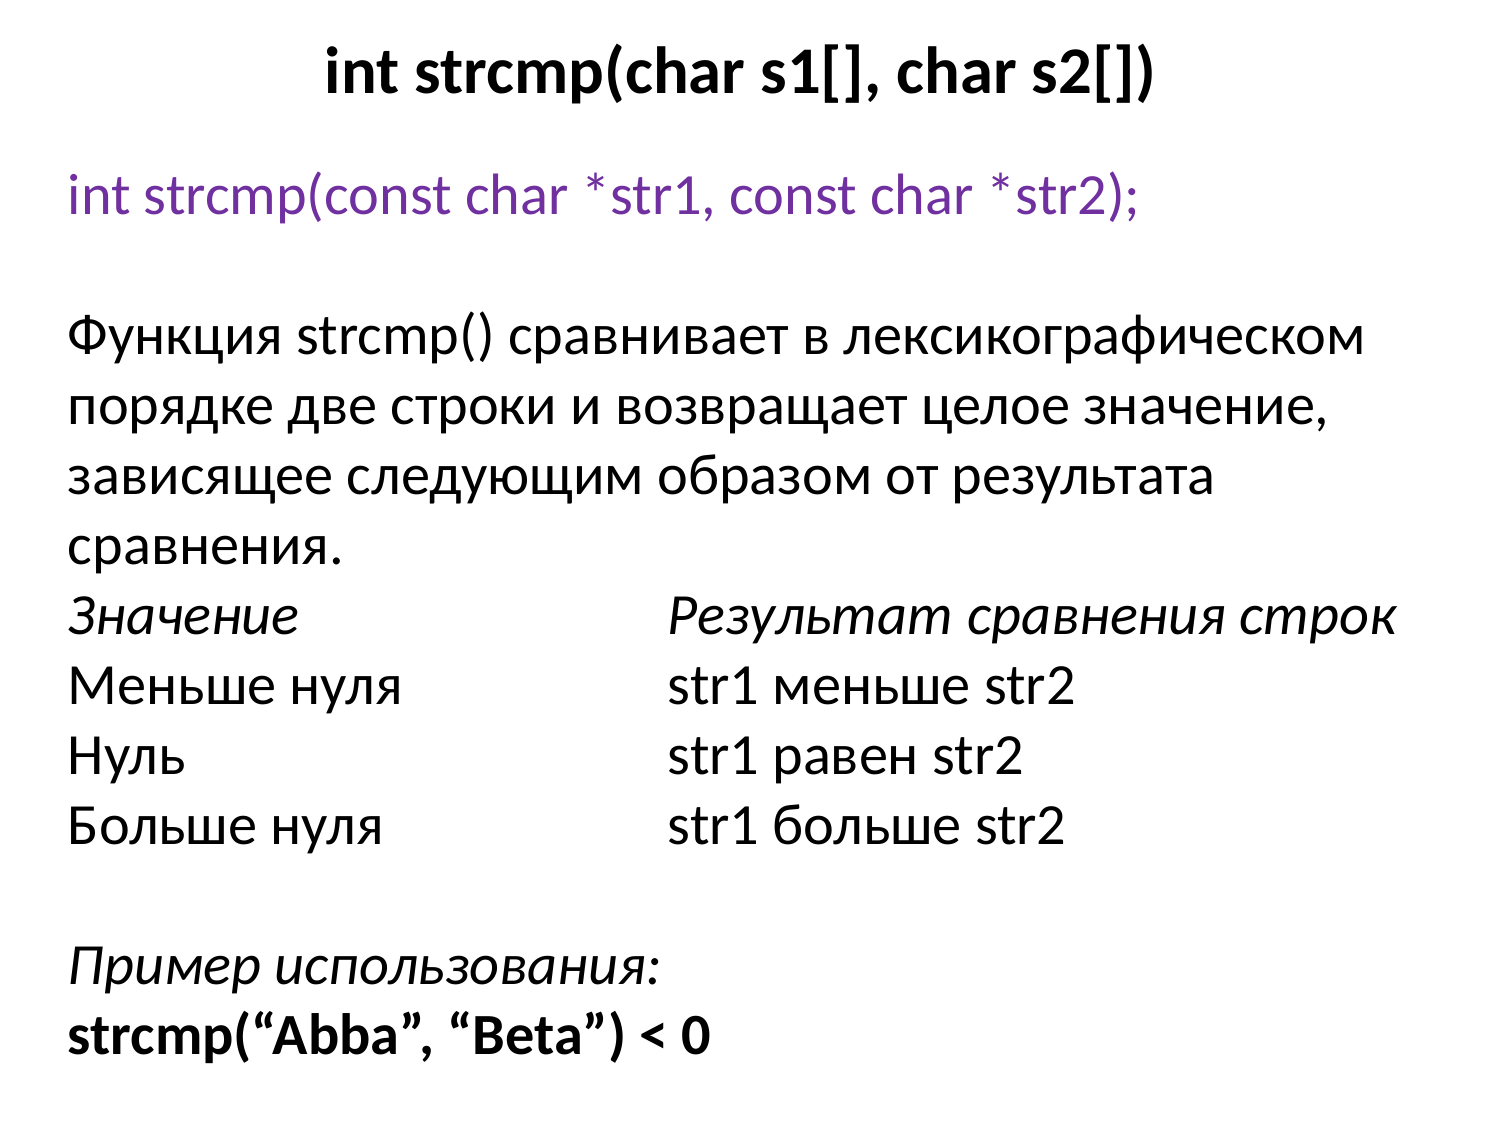

# int strcmp(char s1[], char s2[])
int strcmp(const char *str1, const char *str2);

Функция strcmp() сравнивает в лексикографическом порядке две строки и возвращает целое значение, зависящее следующим образом от результата сравнения.
Значение			Результат сравнения строк
Меньше нуля		str1 меньше str2
Нуль				str1 равен str2
Больше нуля		str1 больше str2

Пример использования:
strcmp(“Abba”, “Beta”) < 0